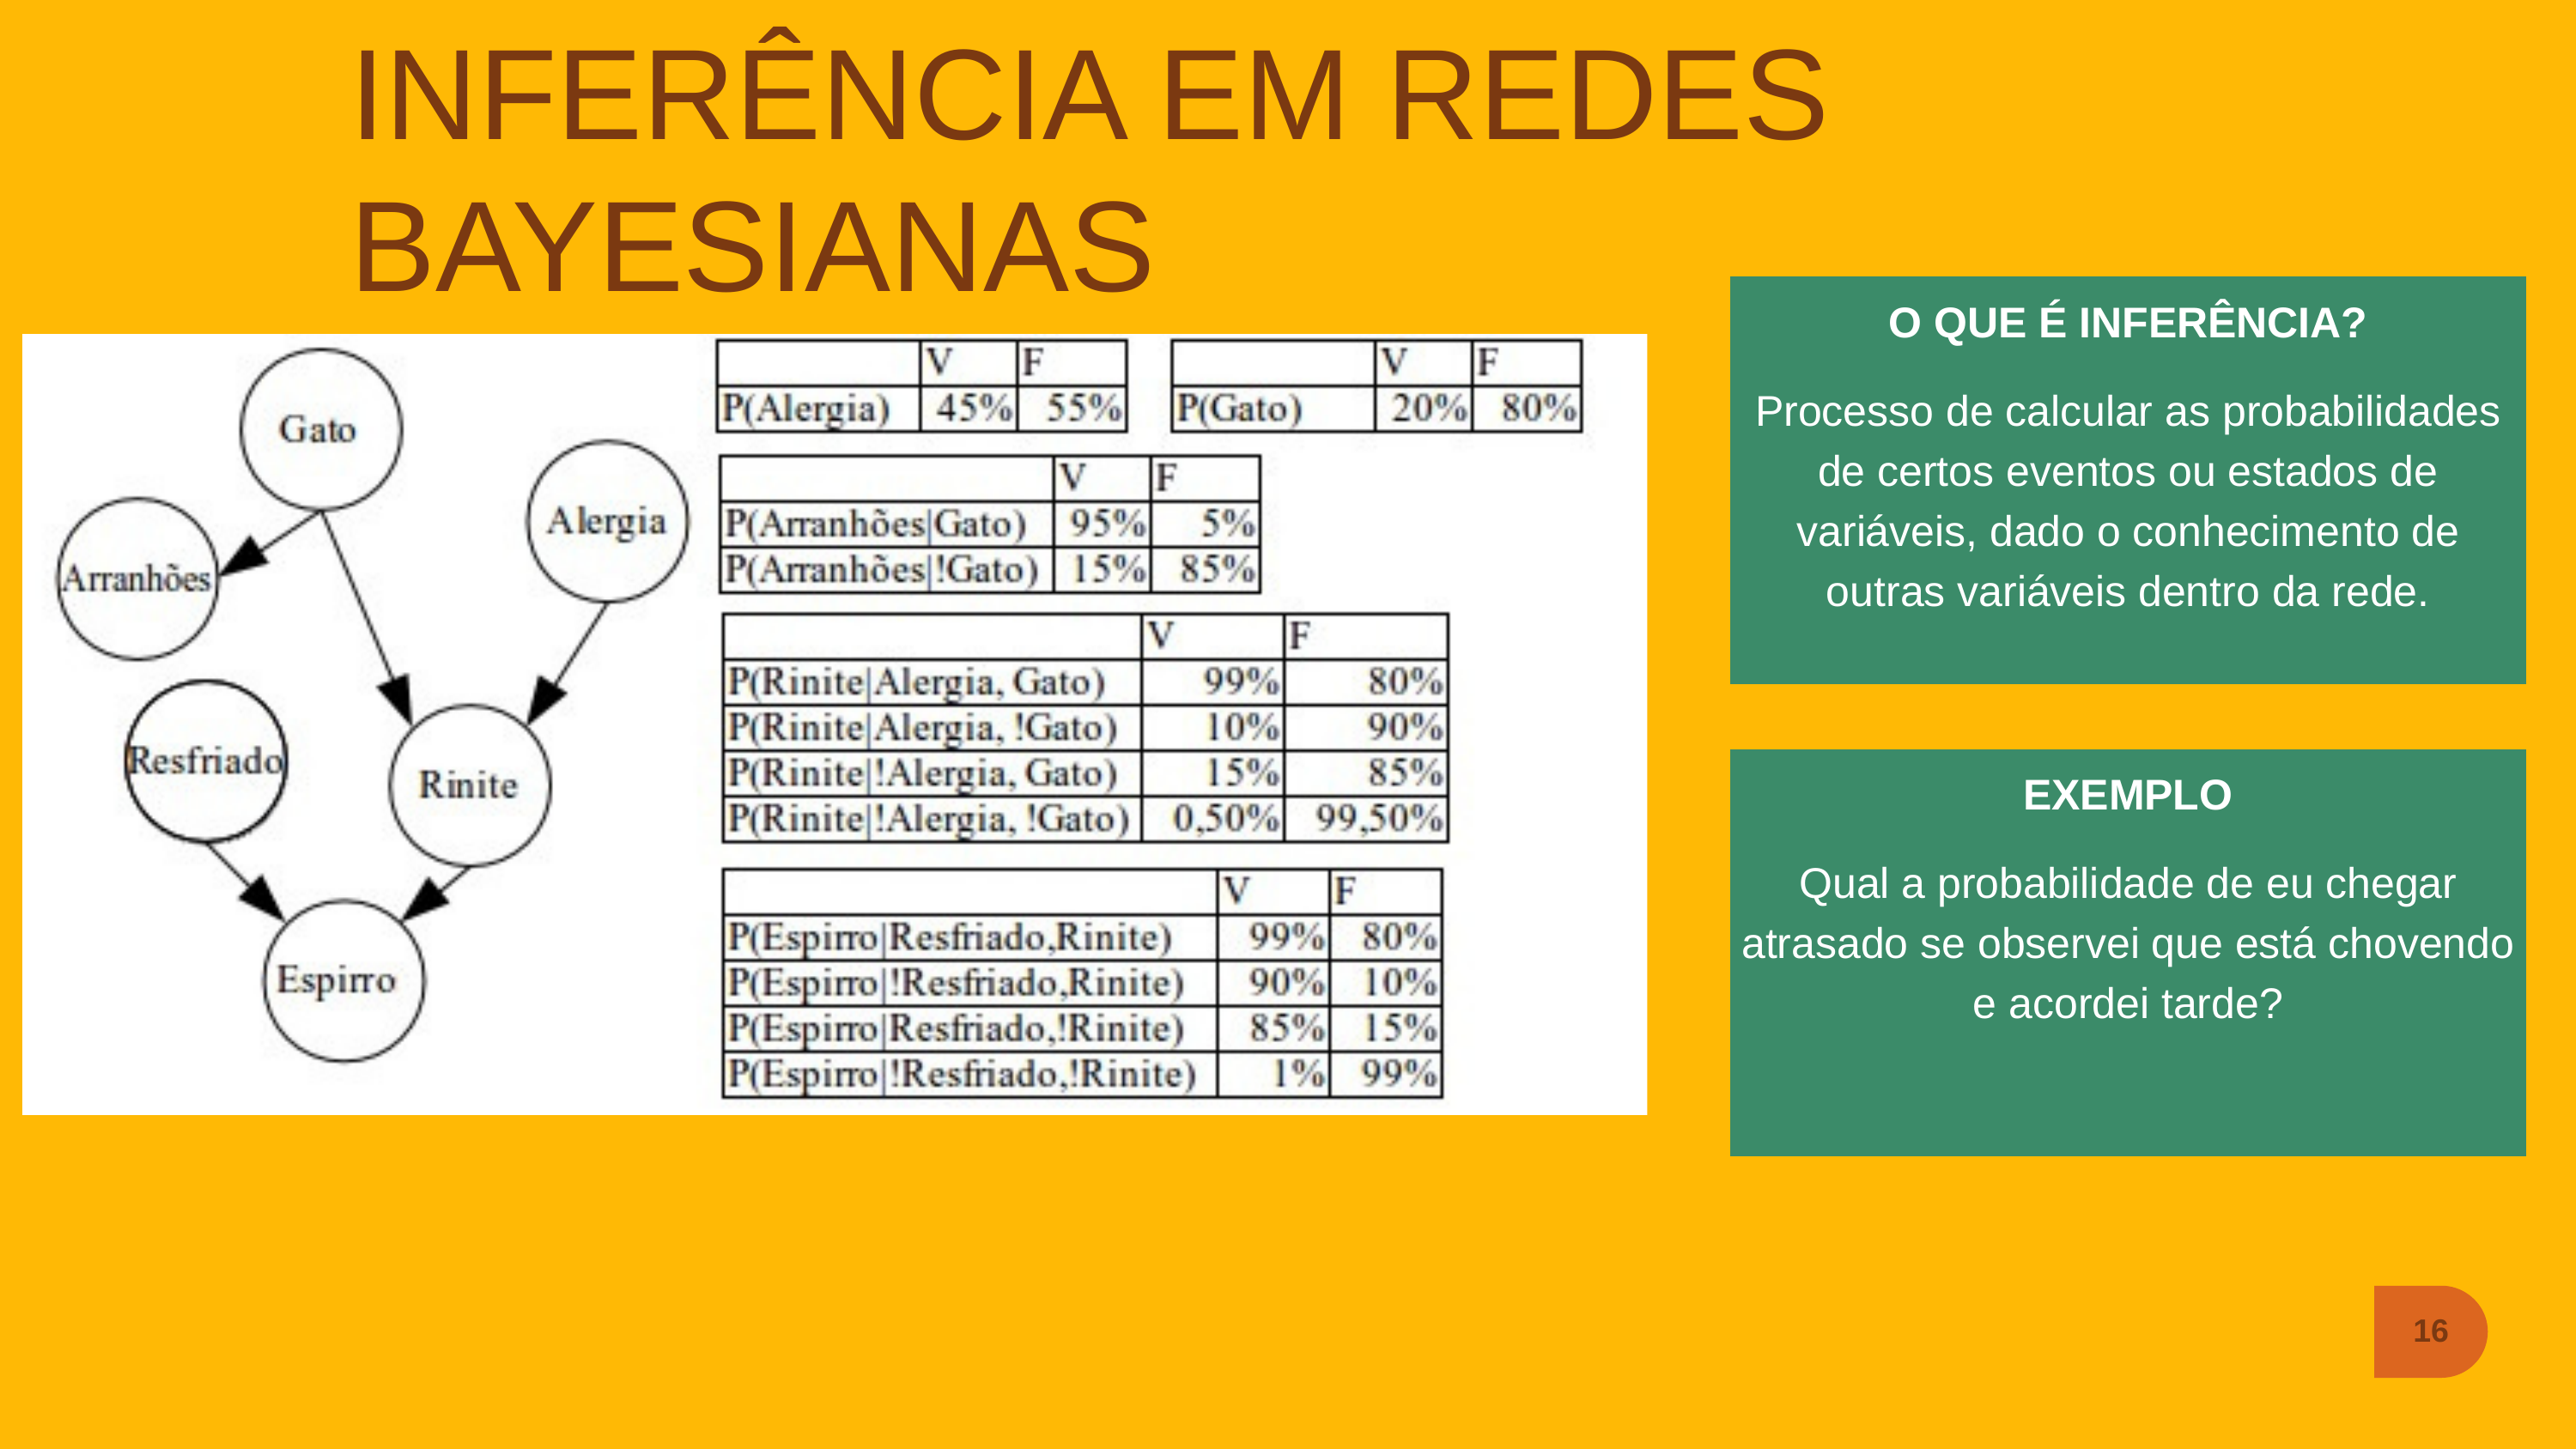

INFERÊNCIA EM REDES BAYESIANAS

O QUE É INFERÊNCIA?

Processo de calcular as probabilidades de certos eventos ou estados de variáveis, dado o conhecimento de outras variáveis dentro da rede.

EXEMPLO
Qual a probabilidade de eu chegar atrasado se observei que está chovendo e acordei tarde?

16